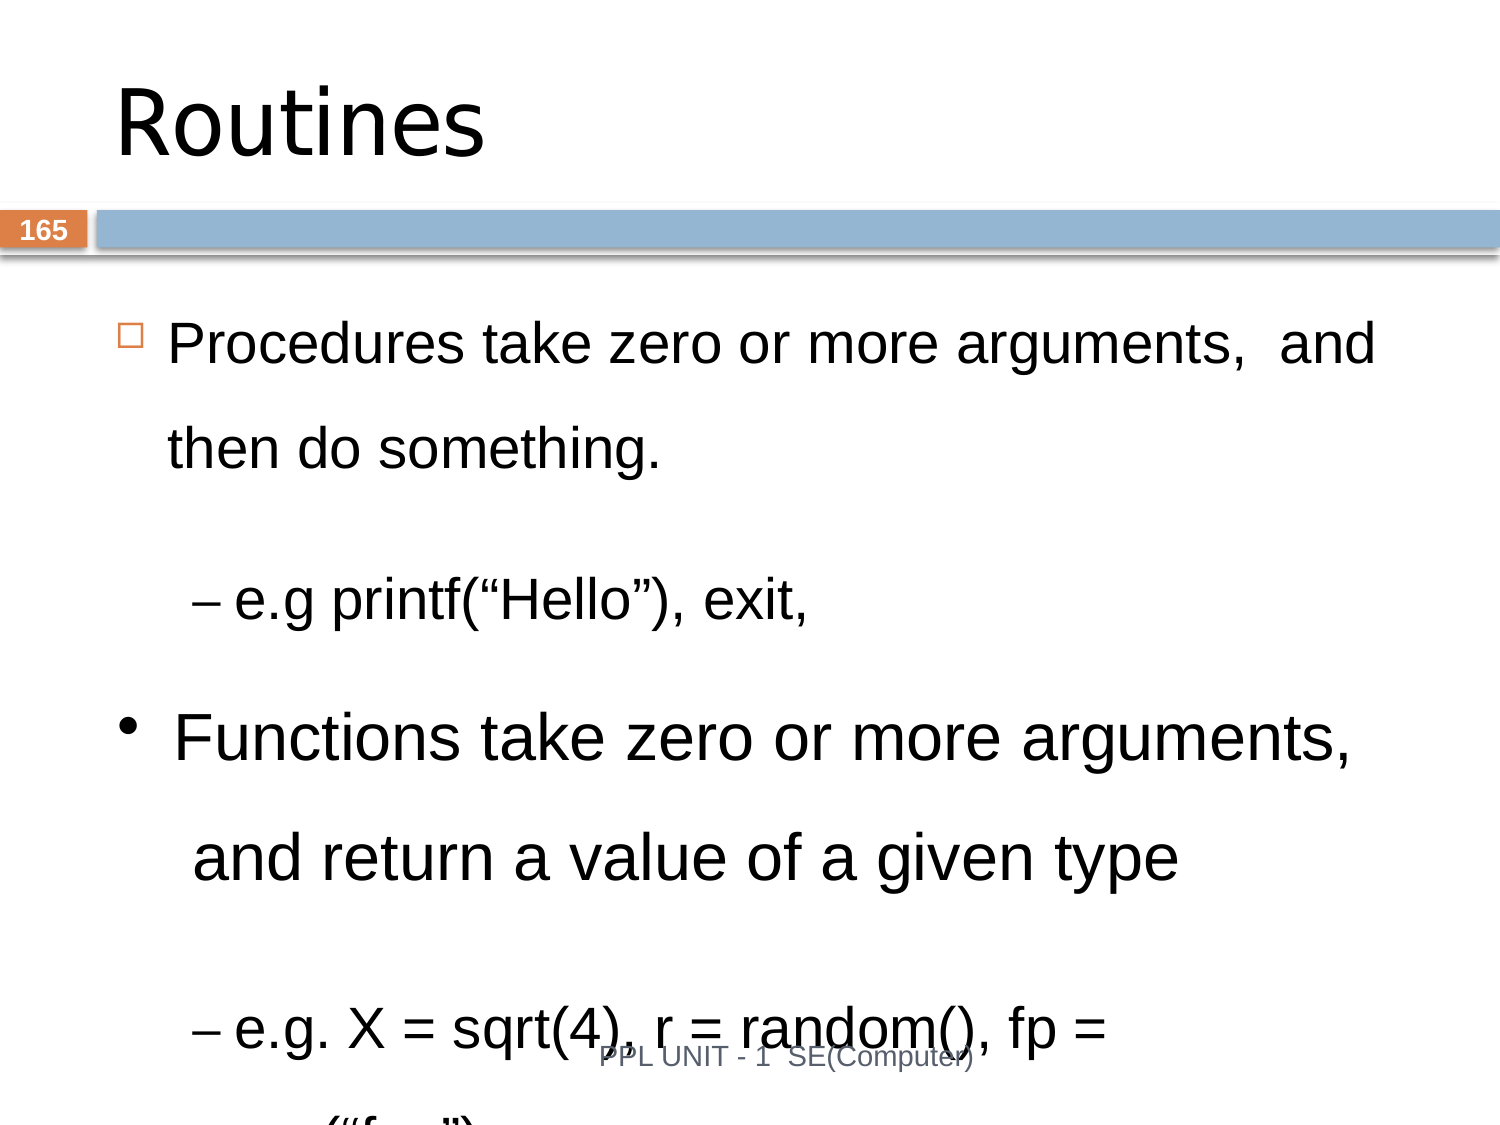

# Routines
165
Procedures take zero or more arguments,  and then do something.
– e.g printf(“Hello”), exit,
Functions take zero or more arguments,  and return a value of a given type
– e.g. X = sqrt(4), r = random(), fp = open(“foo”)

PPL UNIT - 1  SE(Computer)